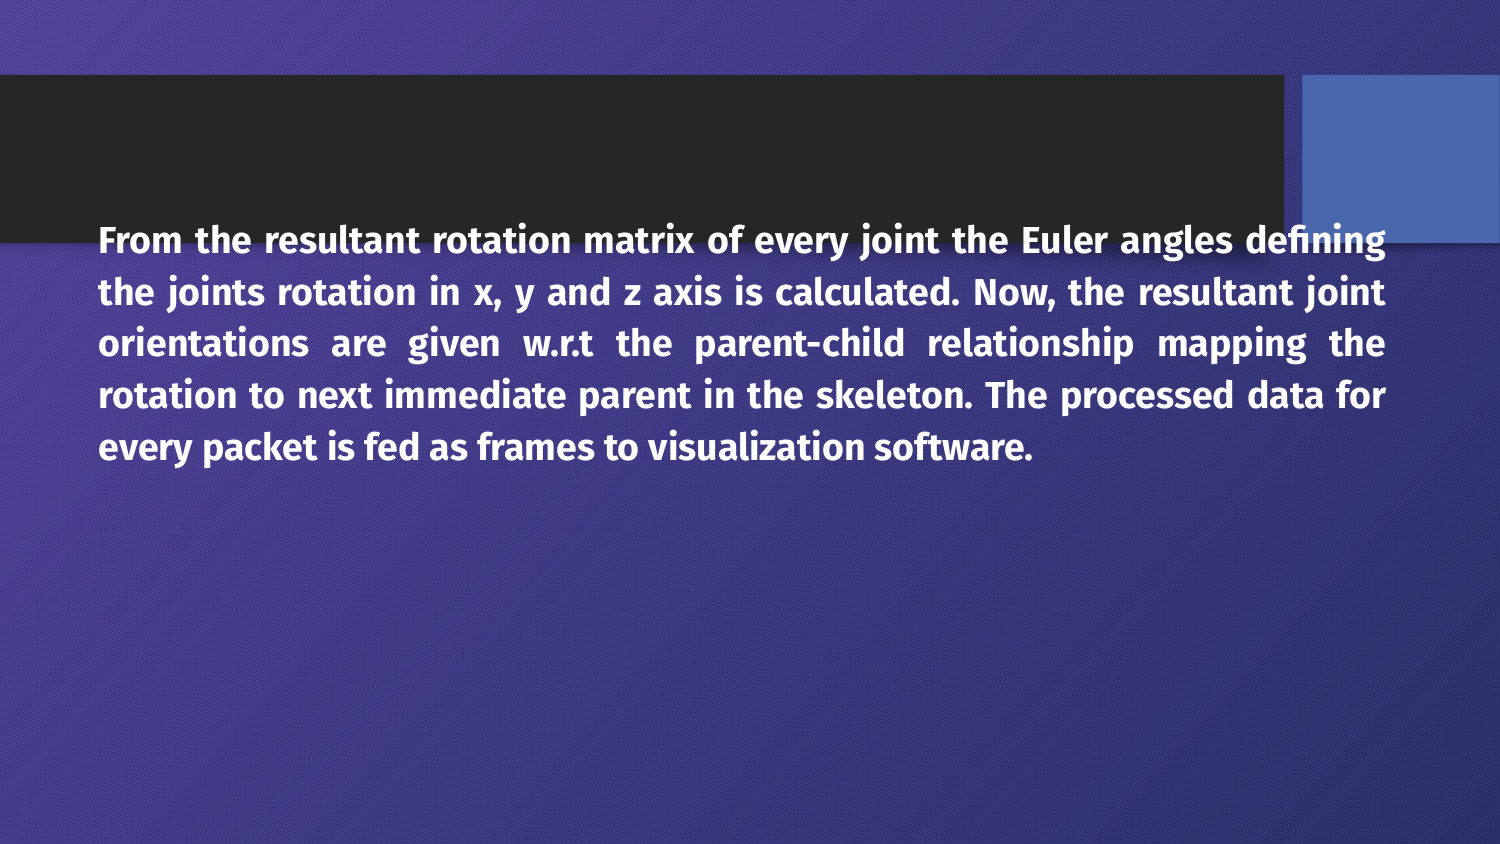

#
From the resultant rotation matrix of every joint the Euler angles defining the joints rotation in x, y and z axis is calculated. Now, the resultant joint orientations are given w.r.t the parent-child relationship mapping the rotation to next immediate parent in the skeleton. The processed data for every packet is fed as frames to visualization software.